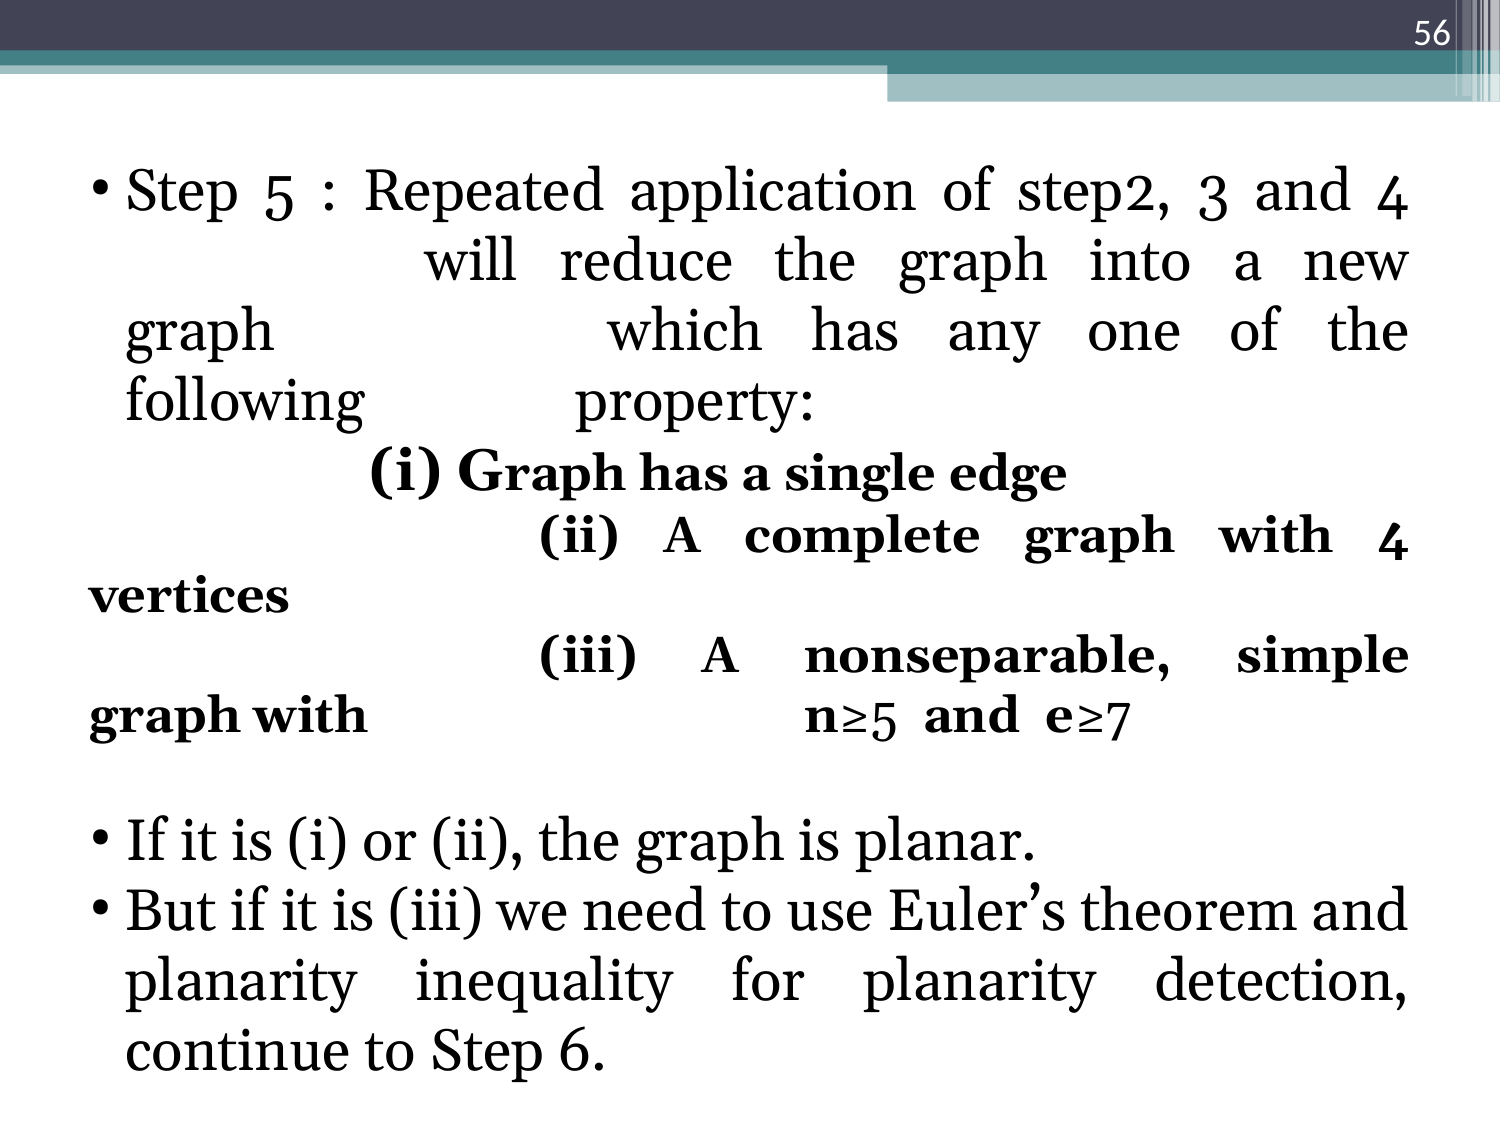

56
Step 5 : Repeated application of step2, 3 and 4 		will reduce the graph into a new graph 		which has any one of the following 		property:
                   (i) Graph has a single edge
			(ii) A complete graph with 4 vertices
			(iii) A nonseparable, simple graph with   		         n≥5  and  e≥7

If it is (i) or (ii), the graph is planar.
But if it is (iii) we need to use Euler’s theorem and planarity inequality for planarity detection, continue to Step 6.